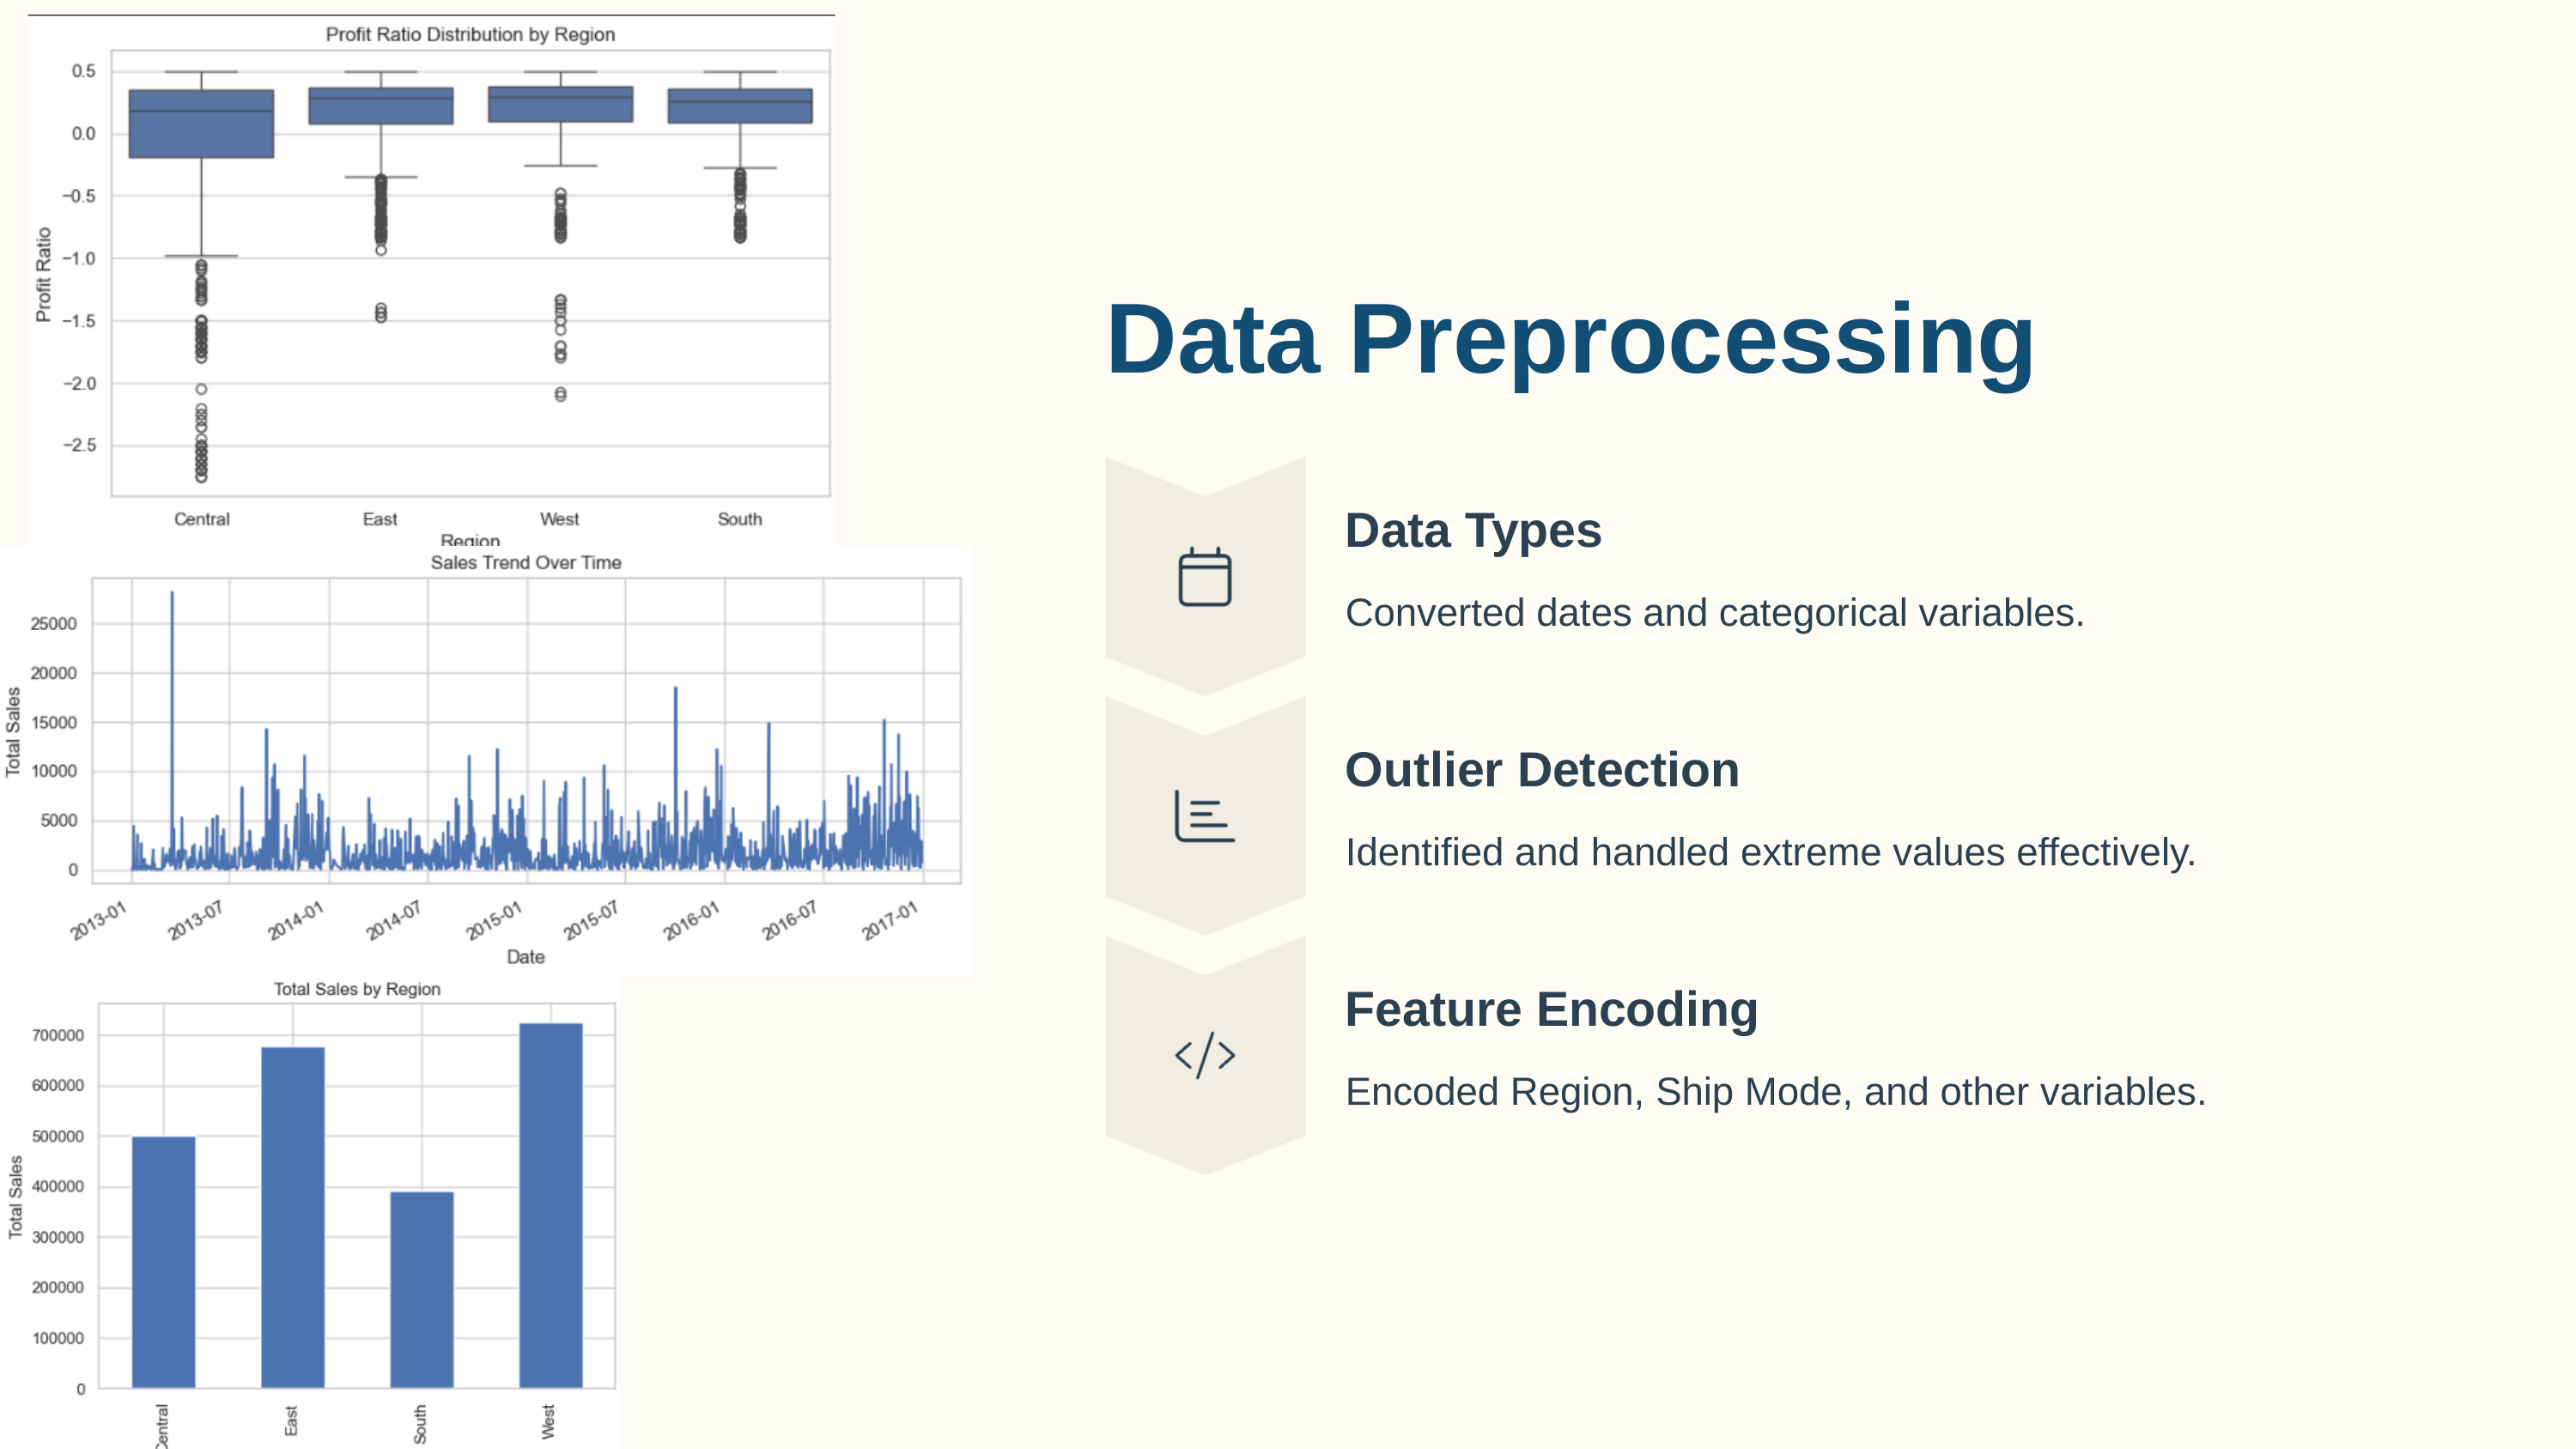

Data Preprocessing

Data Types

Converted dates and categorical variables.

Outlier Detection
Identified and handled extreme values effectively.

Feature Encoding

Encoded Region, Ship Mode, and other variables.